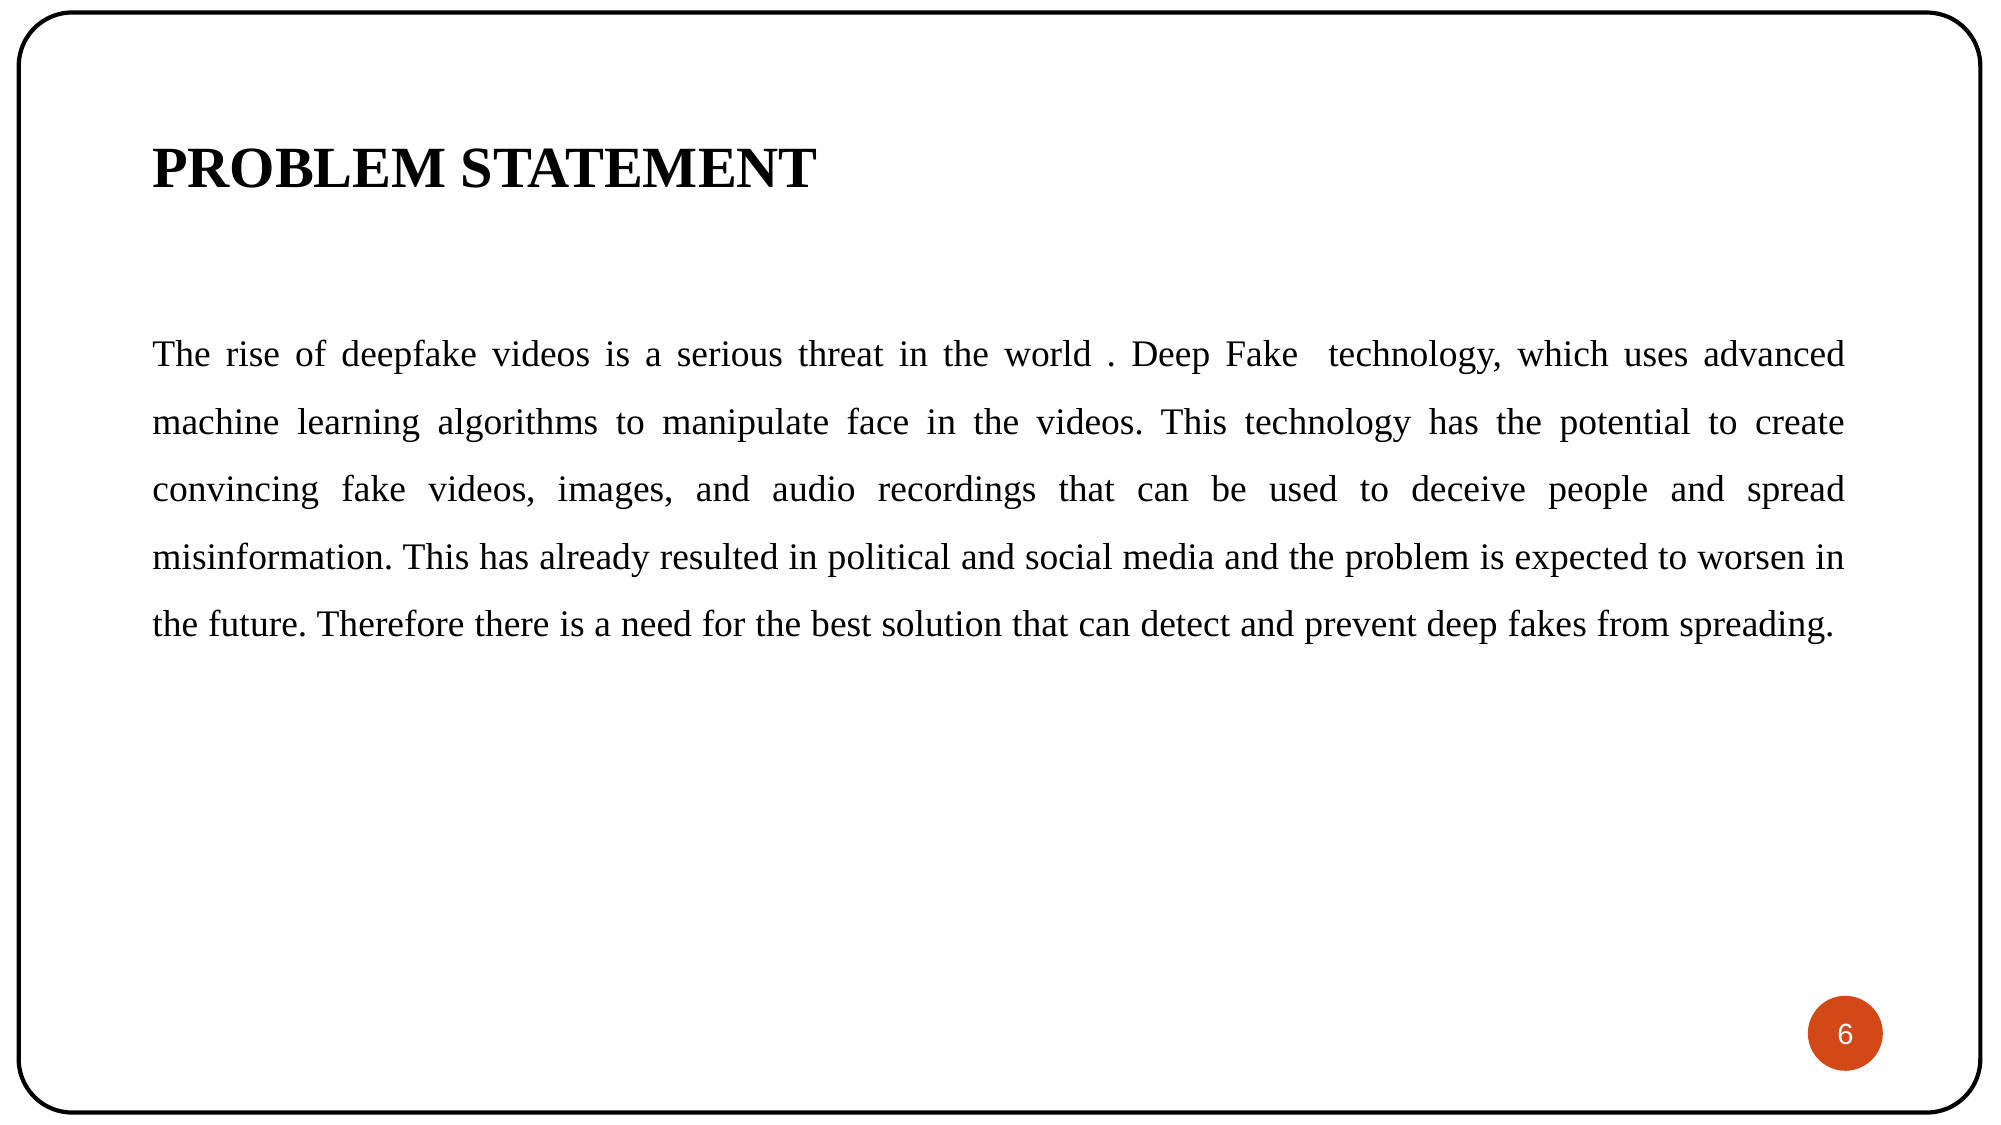

# PROBLEM STATEMENT
The rise of deepfake videos is a serious threat in the world . Deep Fake  technology, which uses advanced machine learning algorithms to manipulate face in the videos. This technology has the potential to create convincing fake videos, images, and audio recordings that can be used to deceive people and spread misinformation. This has already resulted in political and social media and the problem is expected to worsen in the future. Therefore there is a need for the best solution that can detect and prevent deep fakes from spreading.
6